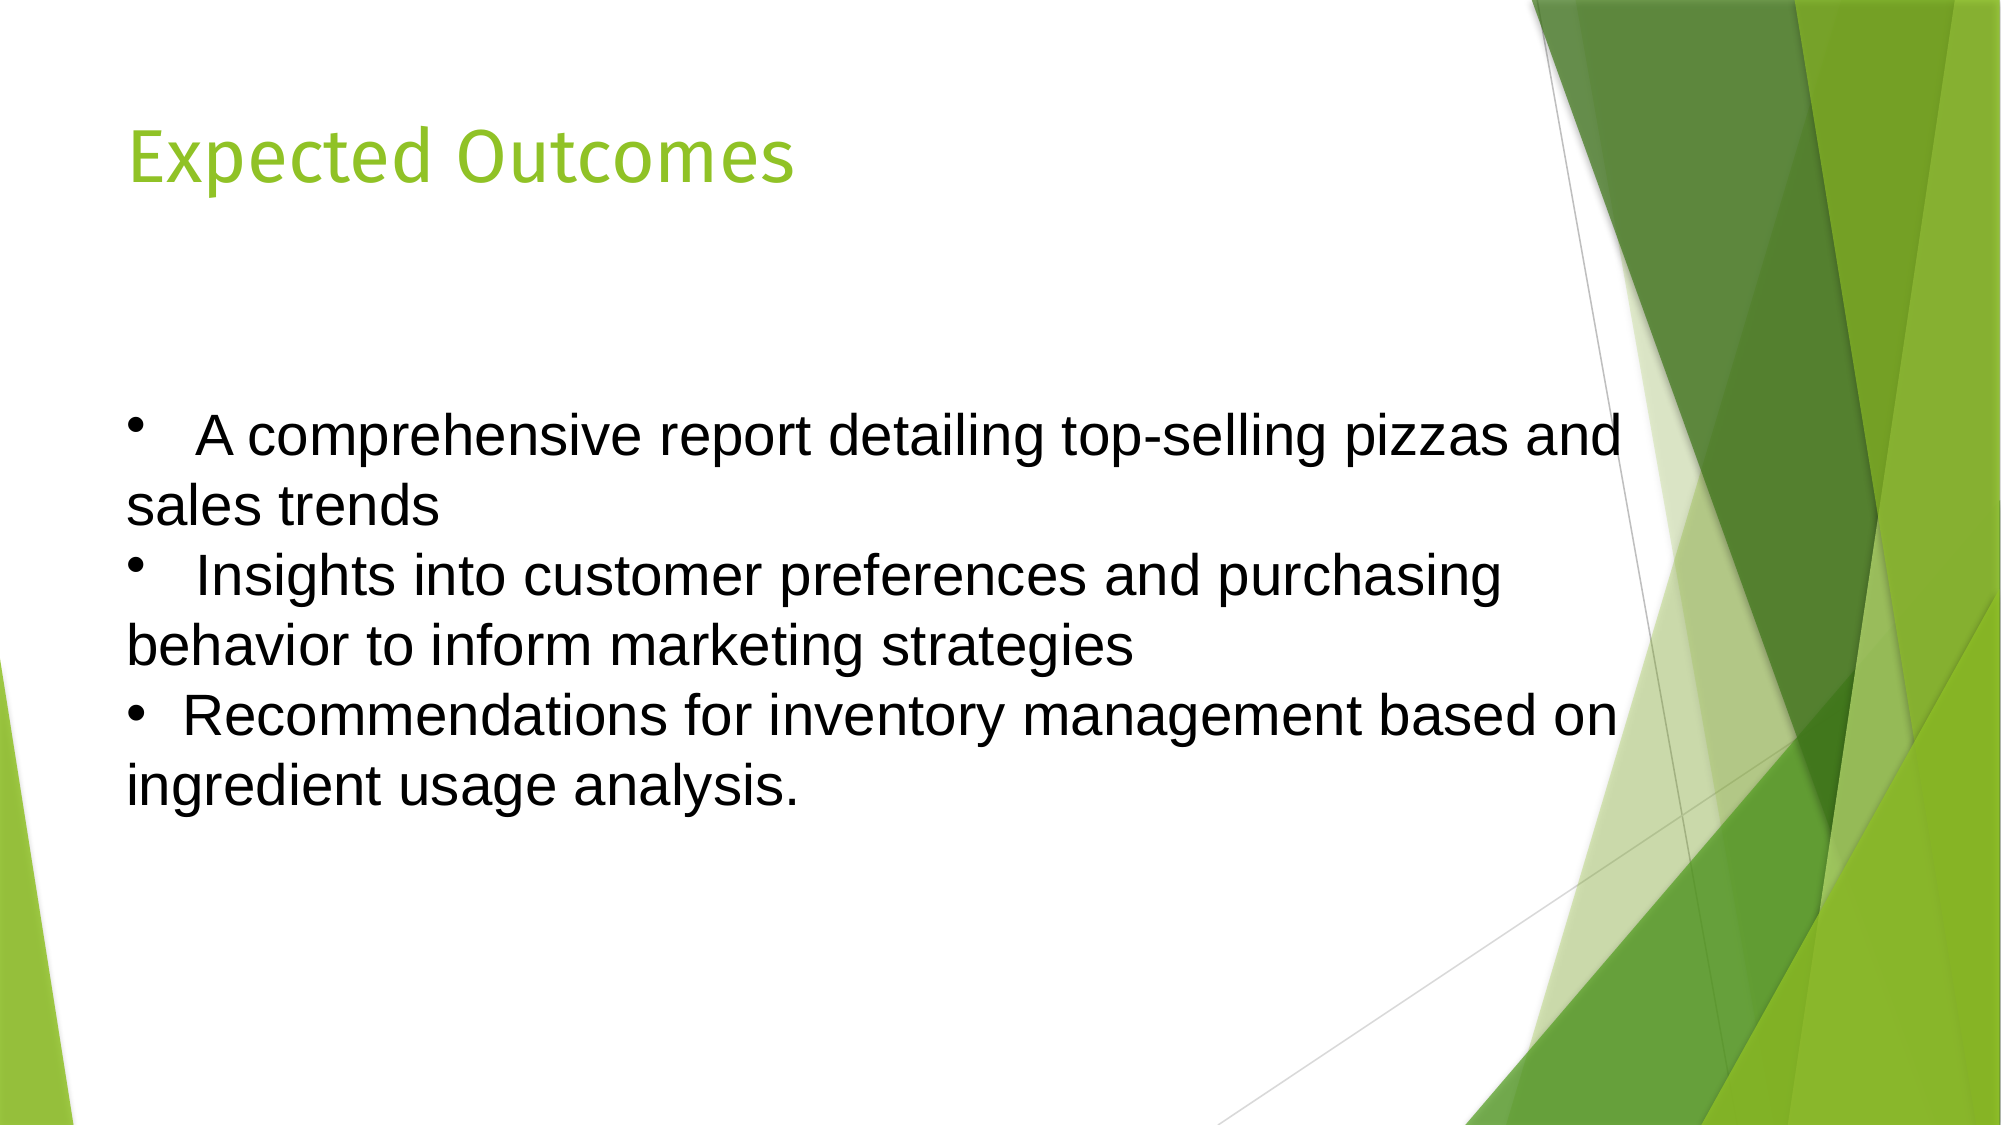

# Expected Outcomes

   A comprehensive report detailing top-selling pizzas and
sales trends
   Insights into customer preferences and purchasing
behavior to inform marketing strategies
Recommendations for inventory management based on
ingredient usage analysis.